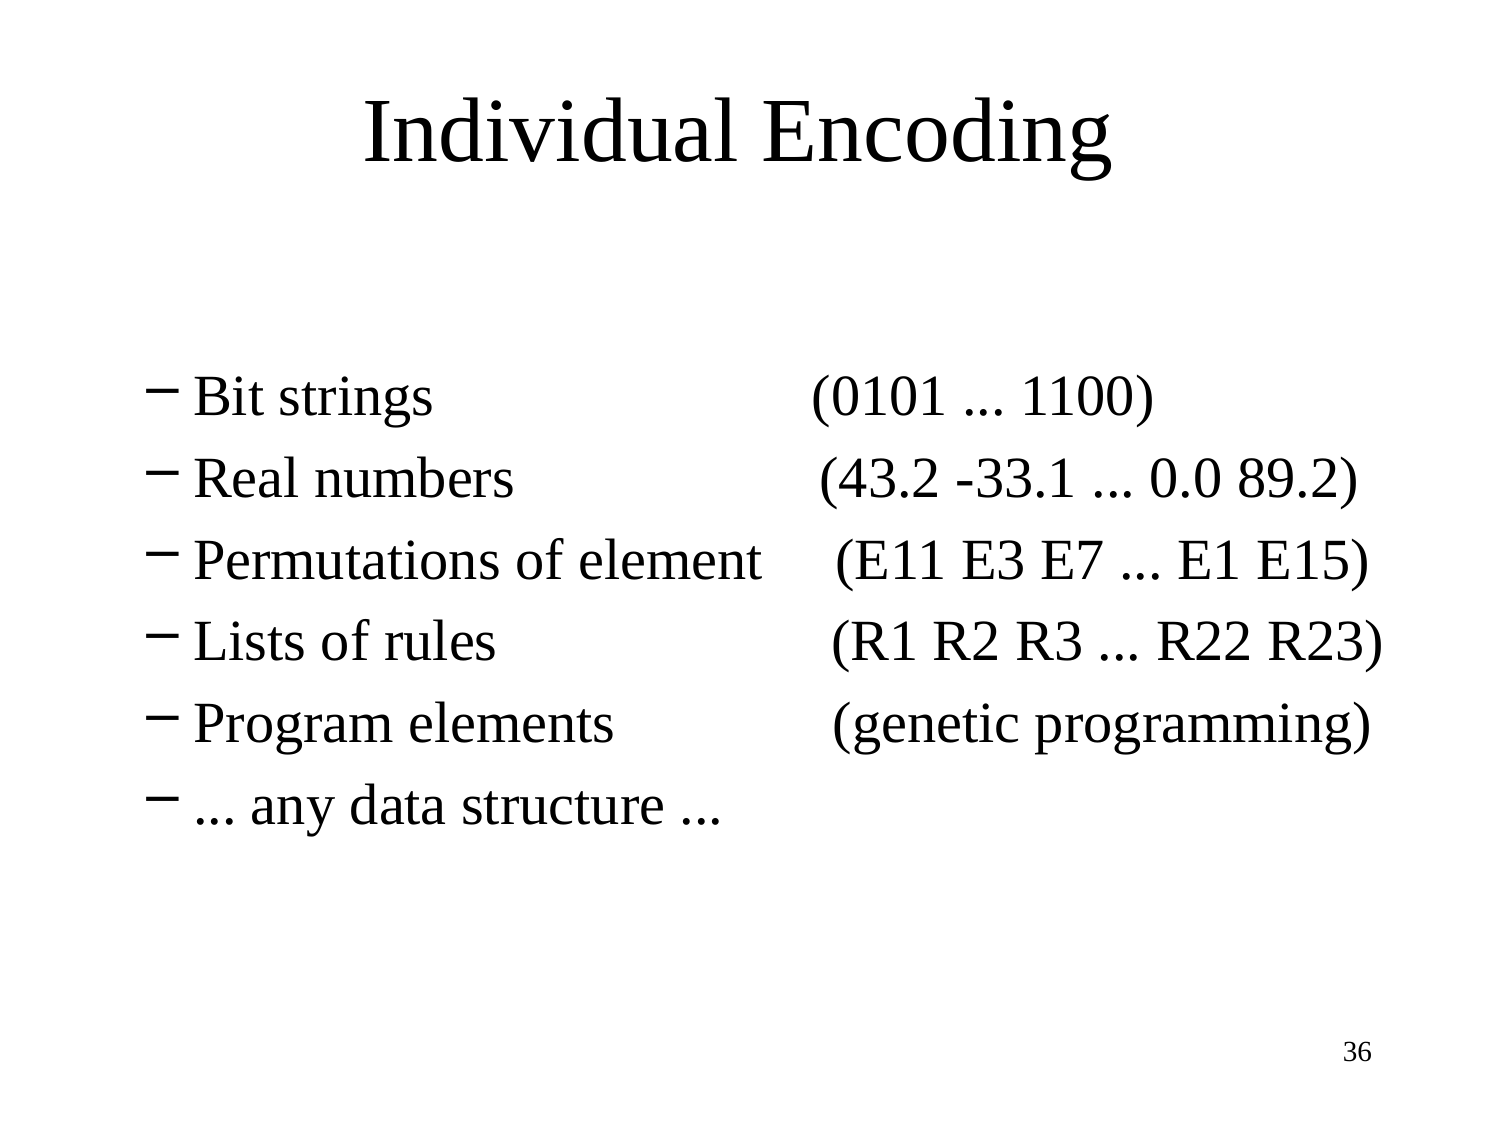

# Individual Encoding
Bit strings                          (0101 ... 1100)
Real numbers                     (43.2 -33.1 ... 0.0 89.2)
Permutations of element     (E11 E3 E7 ... E1 E15)
Lists of rules                       (R1 R2 R3 ... R22 R23)
Program elements               (genetic programming)
... any data structure ...
36